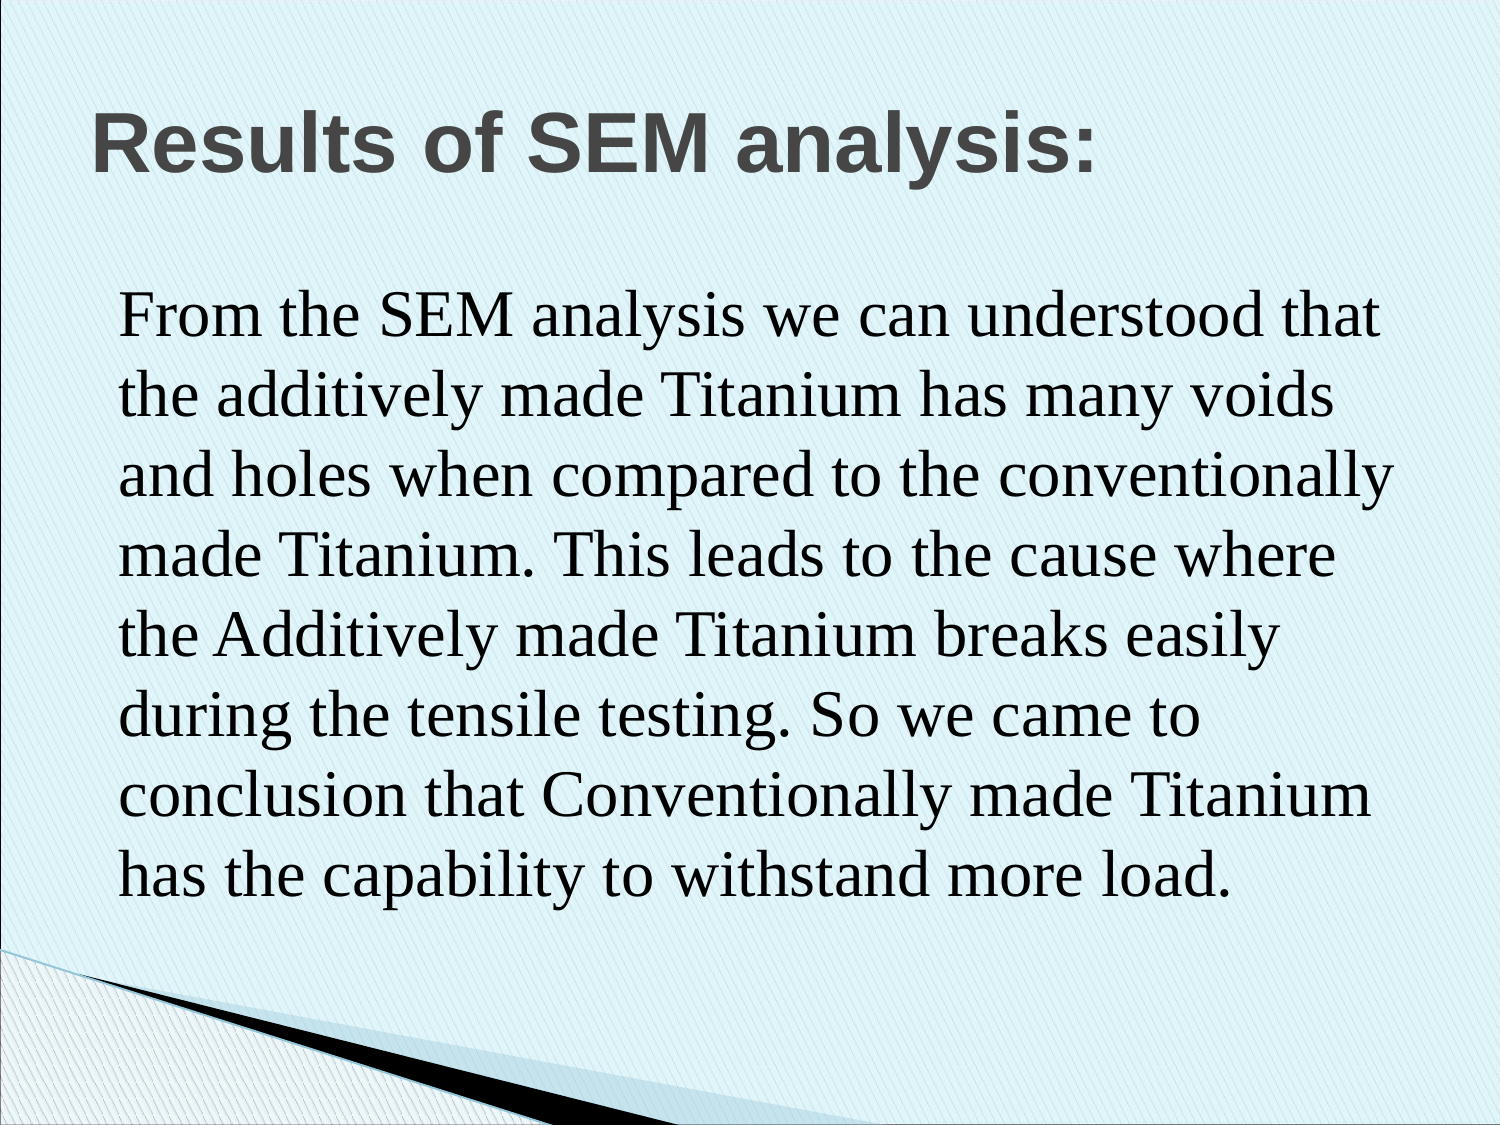

# Results of SEM analysis:
From the SEM analysis we can understood that the additively made Titanium has many voids and holes when compared to the conventionally made Titanium. This leads to the cause where the Additively made Titanium breaks easily during the tensile testing. So we came to conclusion that Conventionally made Titanium has the capability to withstand more load.